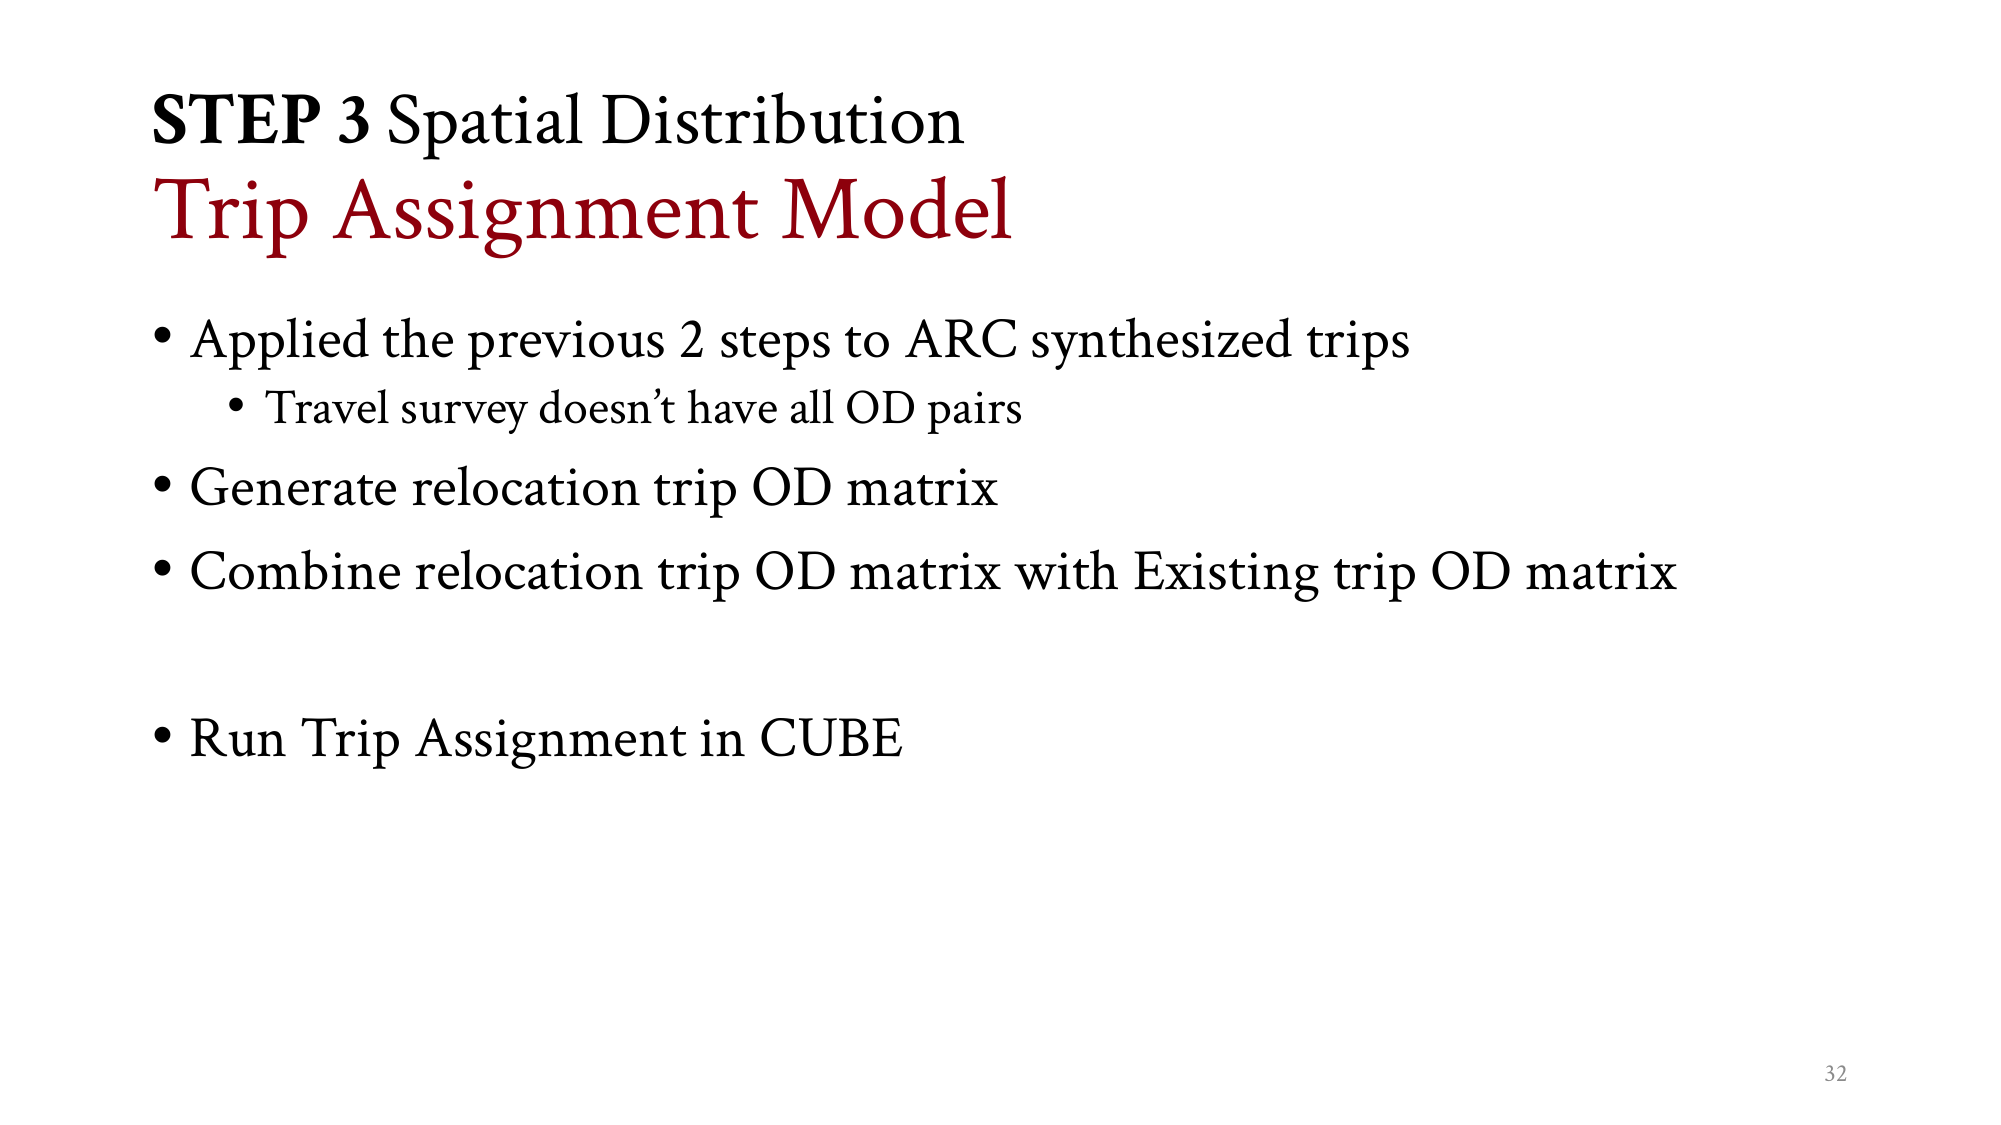

# STEP 3 Spatial Distribution Trip Assignment Model
Applied the previous 2 steps to ARC synthesized trips
Travel survey doesn’t have all OD pairs
Generate relocation trip OD matrix
Combine relocation trip OD matrix with Existing trip OD matrix

Run Trip Assignment in CUBE

32